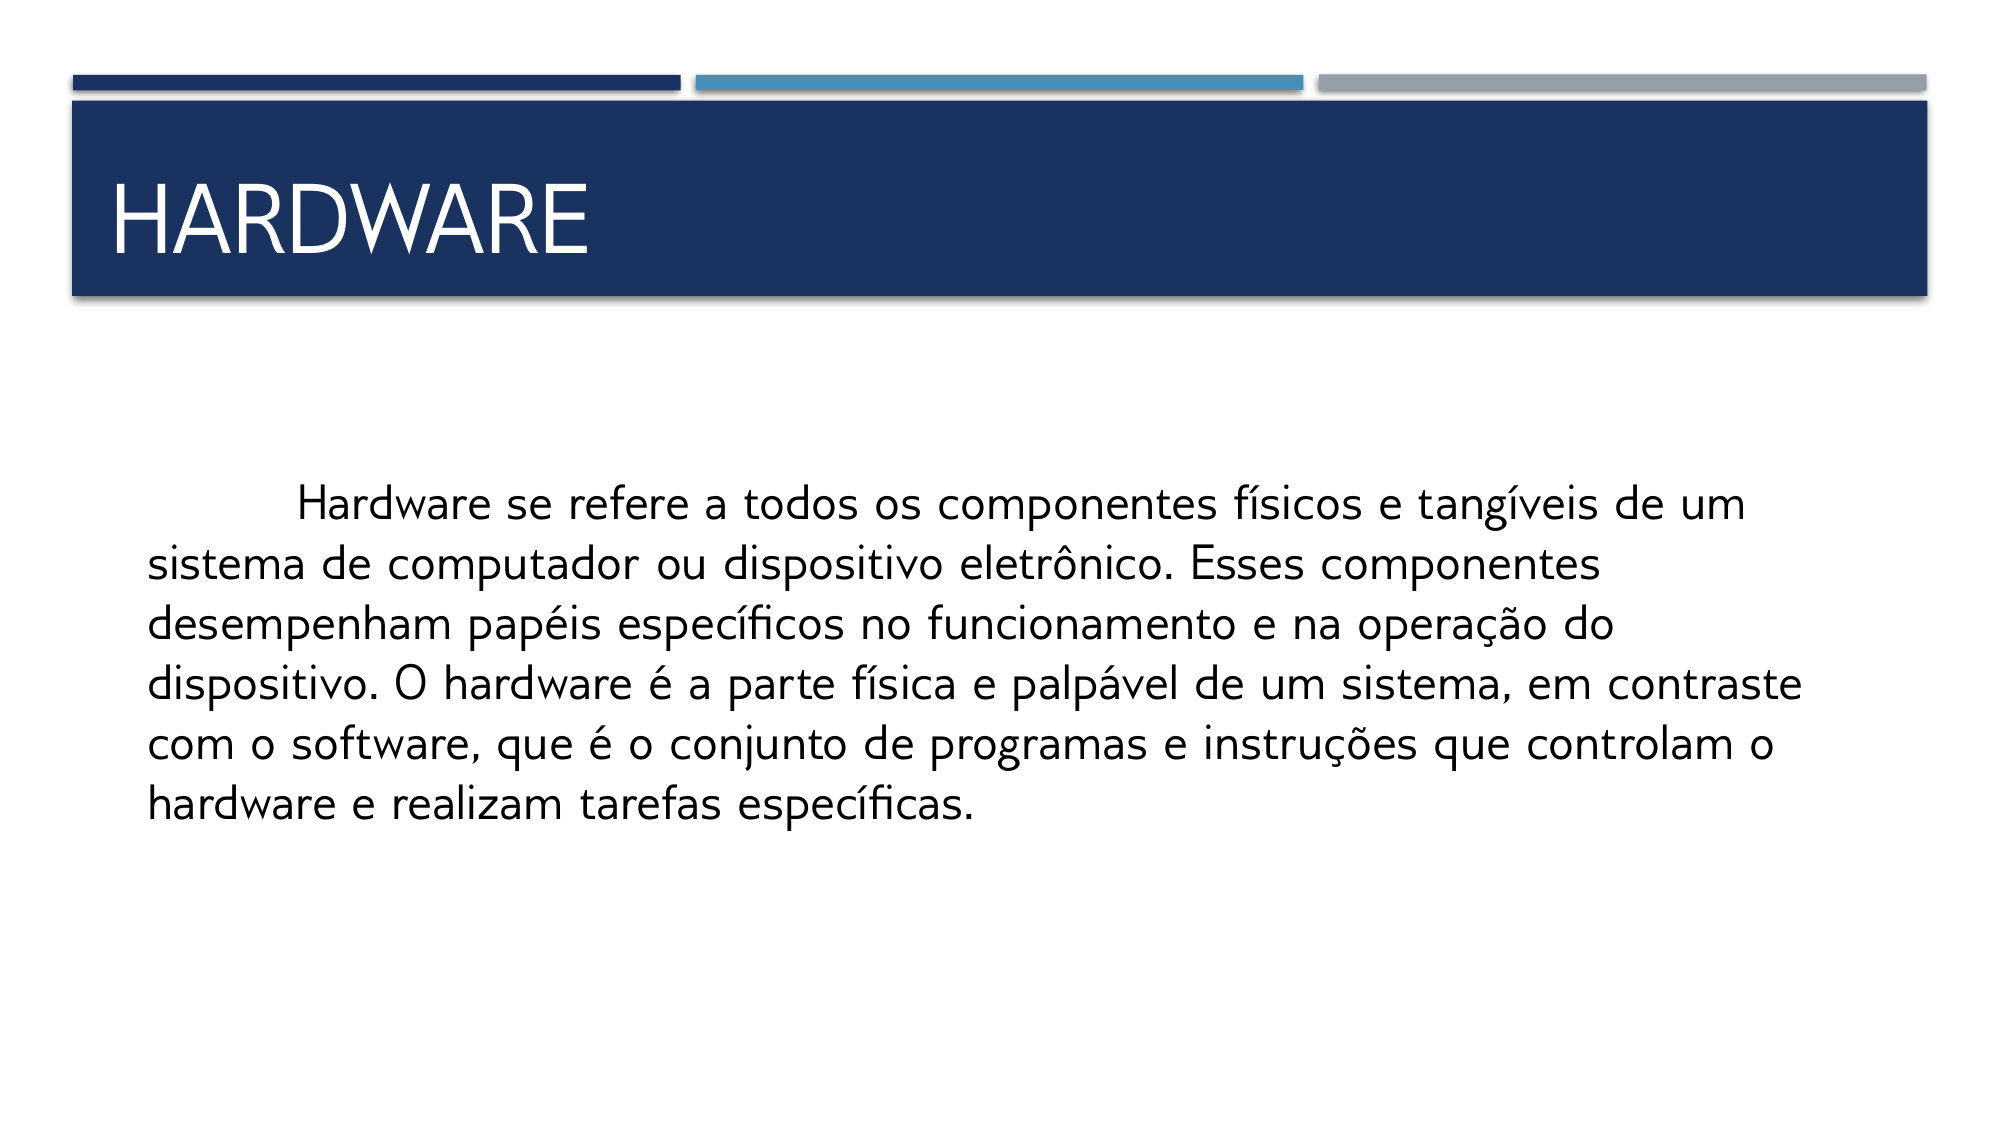

# Hardware
	Hardware se refere a todos os componentes físicos e tangíveis de um sistema de computador ou dispositivo eletrônico. Esses componentes desempenham papéis específicos no funcionamento e na operação do dispositivo. O hardware é a parte física e palpável de um sistema, em contraste com o software, que é o conjunto de programas e instruções que controlam o hardware e realizam tarefas específicas.